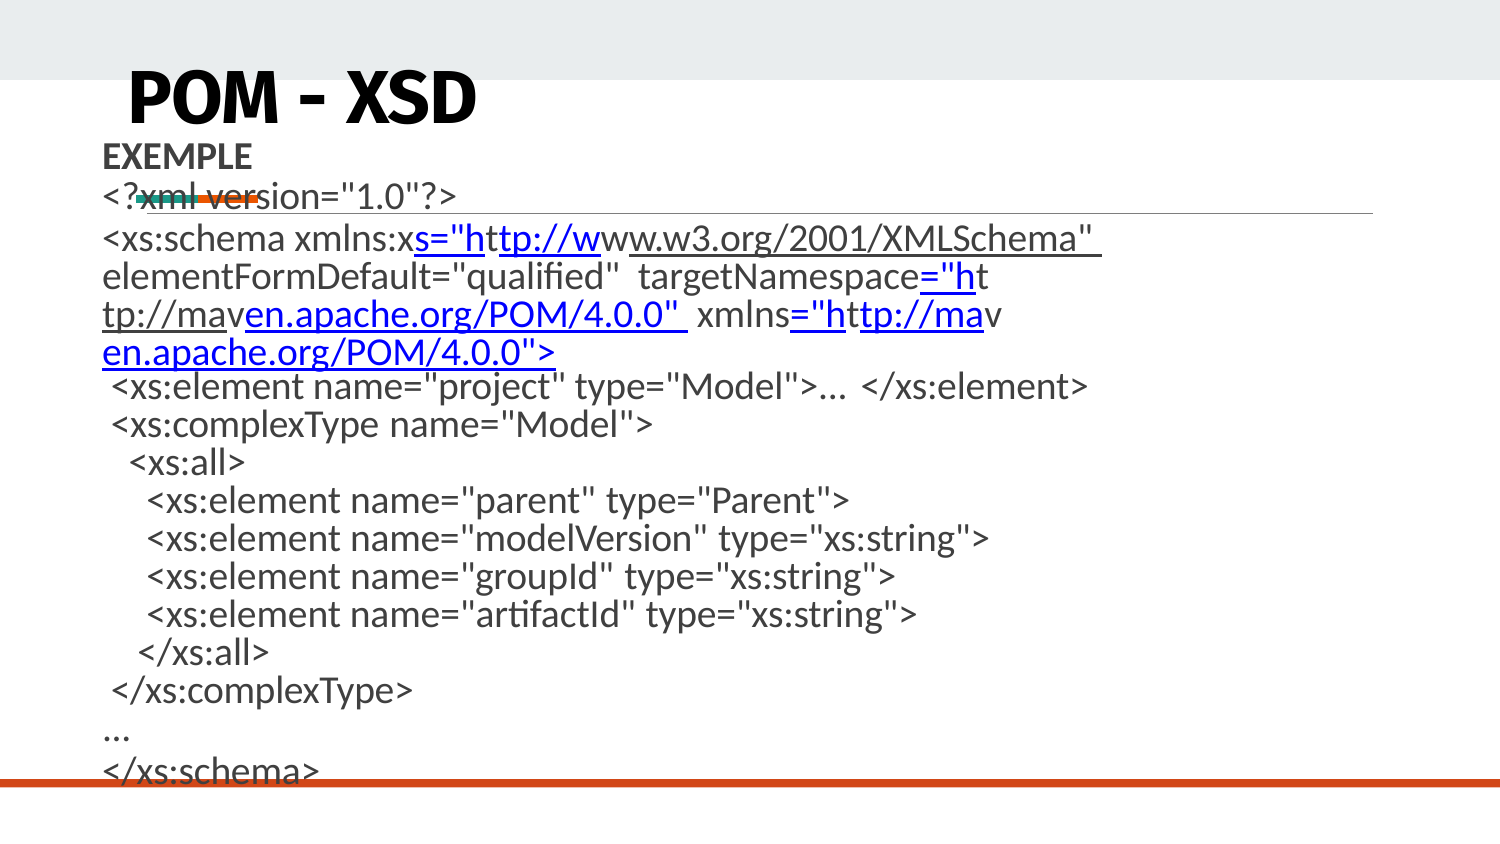

# POM - XSD
EXEMPLE
<?xml version="1.0"?>
<xs:schema xmlns:xs="http://www.w3.org/2001/XMLSchema"  elementFormDefault="qualified"  targetNamespace="http://maven.apache.org/POM/4.0.0"  xmlns="http://maven.apache.org/POM/4.0.0">
<xs:element name="project" type="Model">... </xs:element>
<xs:complexType name="Model">
<xs:all>
<xs:element name="parent" type="Parent">
<xs:element name="modelVersion" type="xs:string">
<xs:element name="groupId" type="xs:string">
<xs:element name="artifactId" type="xs:string">
</xs:all>
</xs:complexType>
...
</xs:schema>